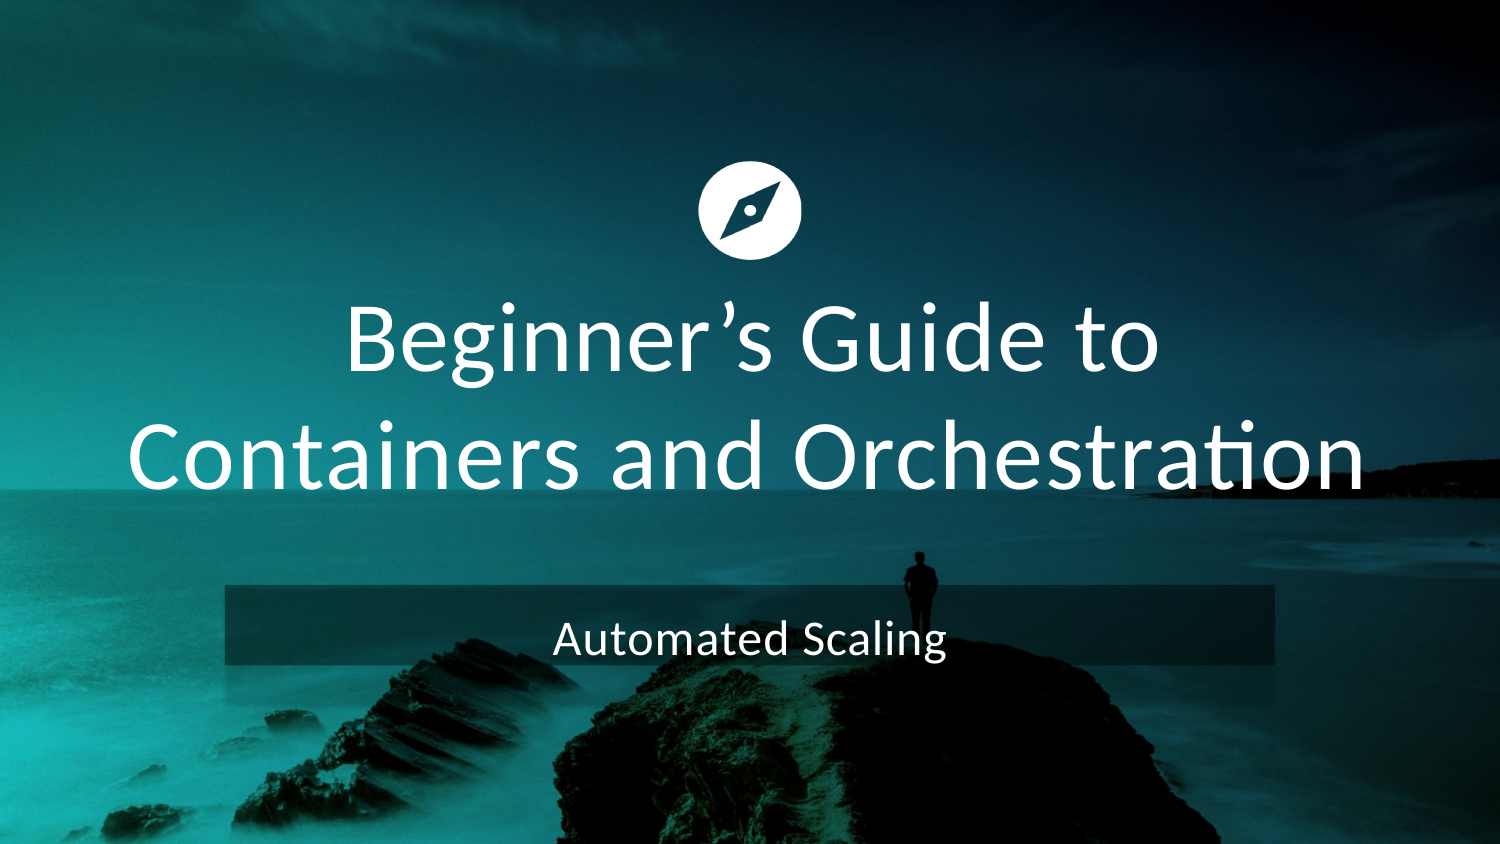

# Beginner’s Guide to  Containers and Orchestration

Automated Scaling

Beginner’s Guide to Containers and  Orchestration